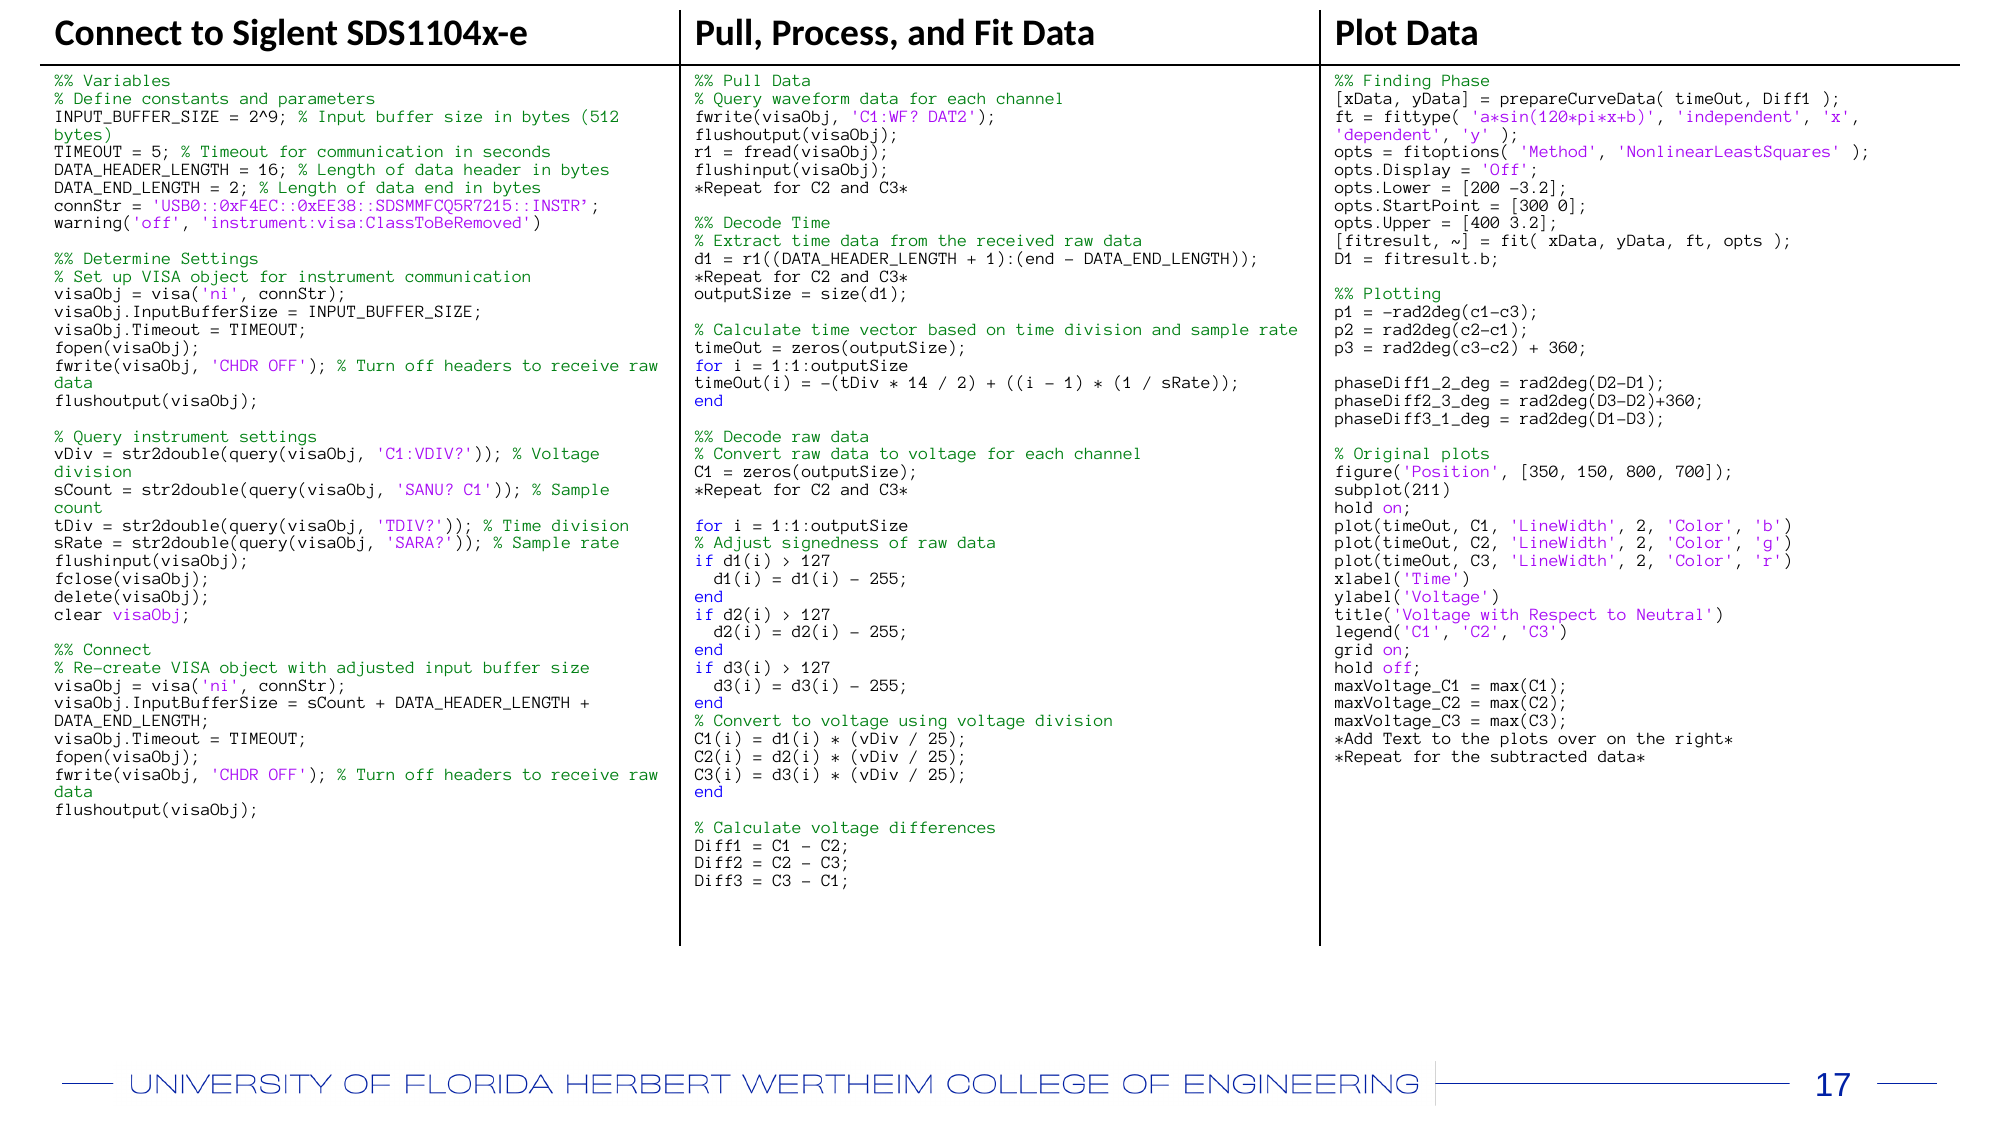

| Connect to Siglent SDS1104x-e | Pull, Process, and Fit Data | Plot Data |
| --- | --- | --- |
| %% Variables % Define constants and parameters INPUT\_BUFFER\_SIZE = 2^9; % Input buffer size in bytes (512 bytes) TIMEOUT = 5; % Timeout for communication in seconds DATA\_HEADER\_LENGTH = 16; % Length of data header in bytes DATA\_END\_LENGTH = 2; % Length of data end in bytes connStr = 'USB0::0xF4EC::0xEE38::SDSMMFCQ5R7215::INSTR’; warning('off', 'instrument:visa:ClassToBeRemoved') %% Determine Settings % Set up VISA object for instrument communication visaObj = visa('ni', connStr); visaObj.InputBufferSize = INPUT\_BUFFER\_SIZE; visaObj.Timeout = TIMEOUT; fopen(visaObj); fwrite(visaObj, 'CHDR OFF'); % Turn off headers to receive raw data flushoutput(visaObj); % Query instrument settings vDiv = str2double(query(visaObj, 'C1:VDIV?')); % Voltage division sCount = str2double(query(visaObj, 'SANU? C1')); % Sample count tDiv = str2double(query(visaObj, 'TDIV?')); % Time division sRate = str2double(query(visaObj, 'SARA?')); % Sample rate flushinput(visaObj); fclose(visaObj); delete(visaObj); clear visaObj; %% Connect % Re-create VISA object with adjusted input buffer size visaObj = visa('ni', connStr); visaObj.InputBufferSize = sCount + DATA\_HEADER\_LENGTH + DATA\_END\_LENGTH; visaObj.Timeout = TIMEOUT; fopen(visaObj); fwrite(visaObj, 'CHDR OFF'); % Turn off headers to receive raw data flushoutput(visaObj); | %% Pull Data % Query waveform data for each channel fwrite(visaObj, 'C1:WF? DAT2'); flushoutput(visaObj); r1 = fread(visaObj); flushinput(visaObj); \*Repeat for C2 and C3\* %% Decode Time % Extract time data from the received raw data d1 = r1((DATA\_HEADER\_LENGTH + 1):(end - DATA\_END\_LENGTH)); \*Repeat for C2 and C3\* outputSize = size(d1); % Calculate time vector based on time division and sample rate timeOut = zeros(outputSize); for i = 1:1:outputSize timeOut(i) = -(tDiv \* 14 / 2) + ((i - 1) \* (1 / sRate)); end %% Decode raw data % Convert raw data to voltage for each channel C1 = zeros(outputSize); \*Repeat for C2 and C3\* for i = 1:1:outputSize % Adjust signedness of raw data if d1(i) > 127 d1(i) = d1(i) - 255; end if d2(i) > 127 d2(i) = d2(i) - 255; end if d3(i) > 127 d3(i) = d3(i) - 255; end % Convert to voltage using voltage division C1(i) = d1(i) \* (vDiv / 25); C2(i) = d2(i) \* (vDiv / 25); C3(i) = d3(i) \* (vDiv / 25); end % Calculate voltage differences Diff1 = C1 - C2; Diff2 = C2 - C3; Diff3 = C3 - C1; | %% Finding Phase [xData, yData] = prepareCurveData( timeOut, Diff1 ); ft = fittype( 'a\*sin(120\*pi\*x+b)', 'independent', 'x', 'dependent', 'y' ); opts = fitoptions( 'Method', 'NonlinearLeastSquares' ); opts.Display = 'Off'; opts.Lower = [200 -3.2]; opts.StartPoint = [300 0]; opts.Upper = [400 3.2]; [fitresult, ~] = fit( xData, yData, ft, opts ); D1 = fitresult.b; %% Plotting p1 = -rad2deg(c1-c3); p2 = rad2deg(c2-c1); p3 = rad2deg(c3-c2) + 360; phaseDiff1\_2\_deg = rad2deg(D2-D1); phaseDiff2\_3\_deg = rad2deg(D3-D2)+360; phaseDiff3\_1\_deg = rad2deg(D1-D3); % Original plots figure('Position', [350, 150, 800, 700]); subplot(211) hold on; plot(timeOut, C1, 'LineWidth', 2, 'Color', 'b') plot(timeOut, C2, 'LineWidth', 2, 'Color', 'g') plot(timeOut, C3, 'LineWidth', 2, 'Color', 'r') xlabel('Time') ylabel('Voltage') title('Voltage with Respect to Neutral') legend('C1', 'C2', 'C3') grid on; hold off; maxVoltage\_C1 = max(C1); maxVoltage\_C2 = max(C2); maxVoltage\_C3 = max(C3); \*Add Text to the plots over on the right\* \*Repeat for the subtracted data\* |